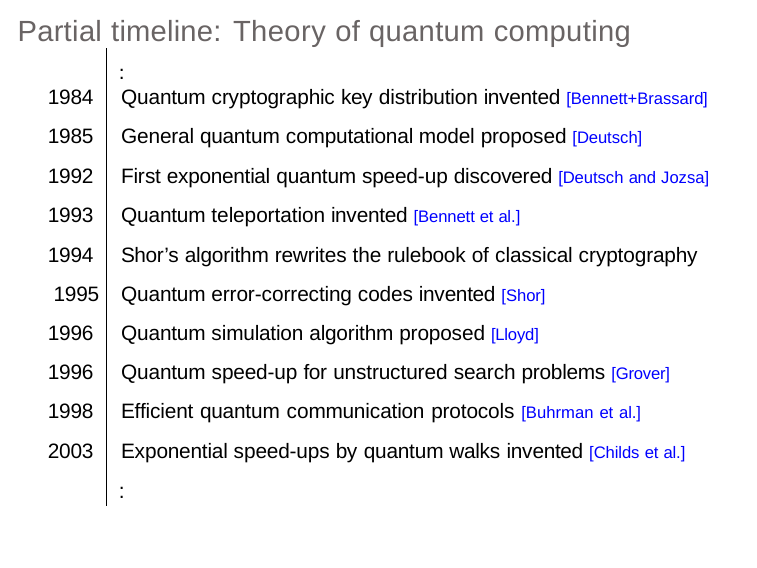

# Partial timeline: Theory of quantum computing

.
.
1984	Quantum cryptographic key distribution invented [Bennett+Brassard]
1985	General quantum computational model proposed [Deutsch]
1992	First exponential quantum speed-up discovered [Deutsch and Jozsa]
1993	Quantum teleportation invented [Bennett et al.]
1994	Shor’s algorithm rewrites the rulebook of classical cryptography  1995	Quantum error-correcting codes invented [Shor]
1996	Quantum simulation algorithm proposed [Lloyd]
1996	Quantum speed-up for unstructured search problems [Grover]  1998	Efficient quantum communication protocols [Buhrman et al.]  2003	Exponential speed-ups by quantum walks invented [Childs et al.]

.
.